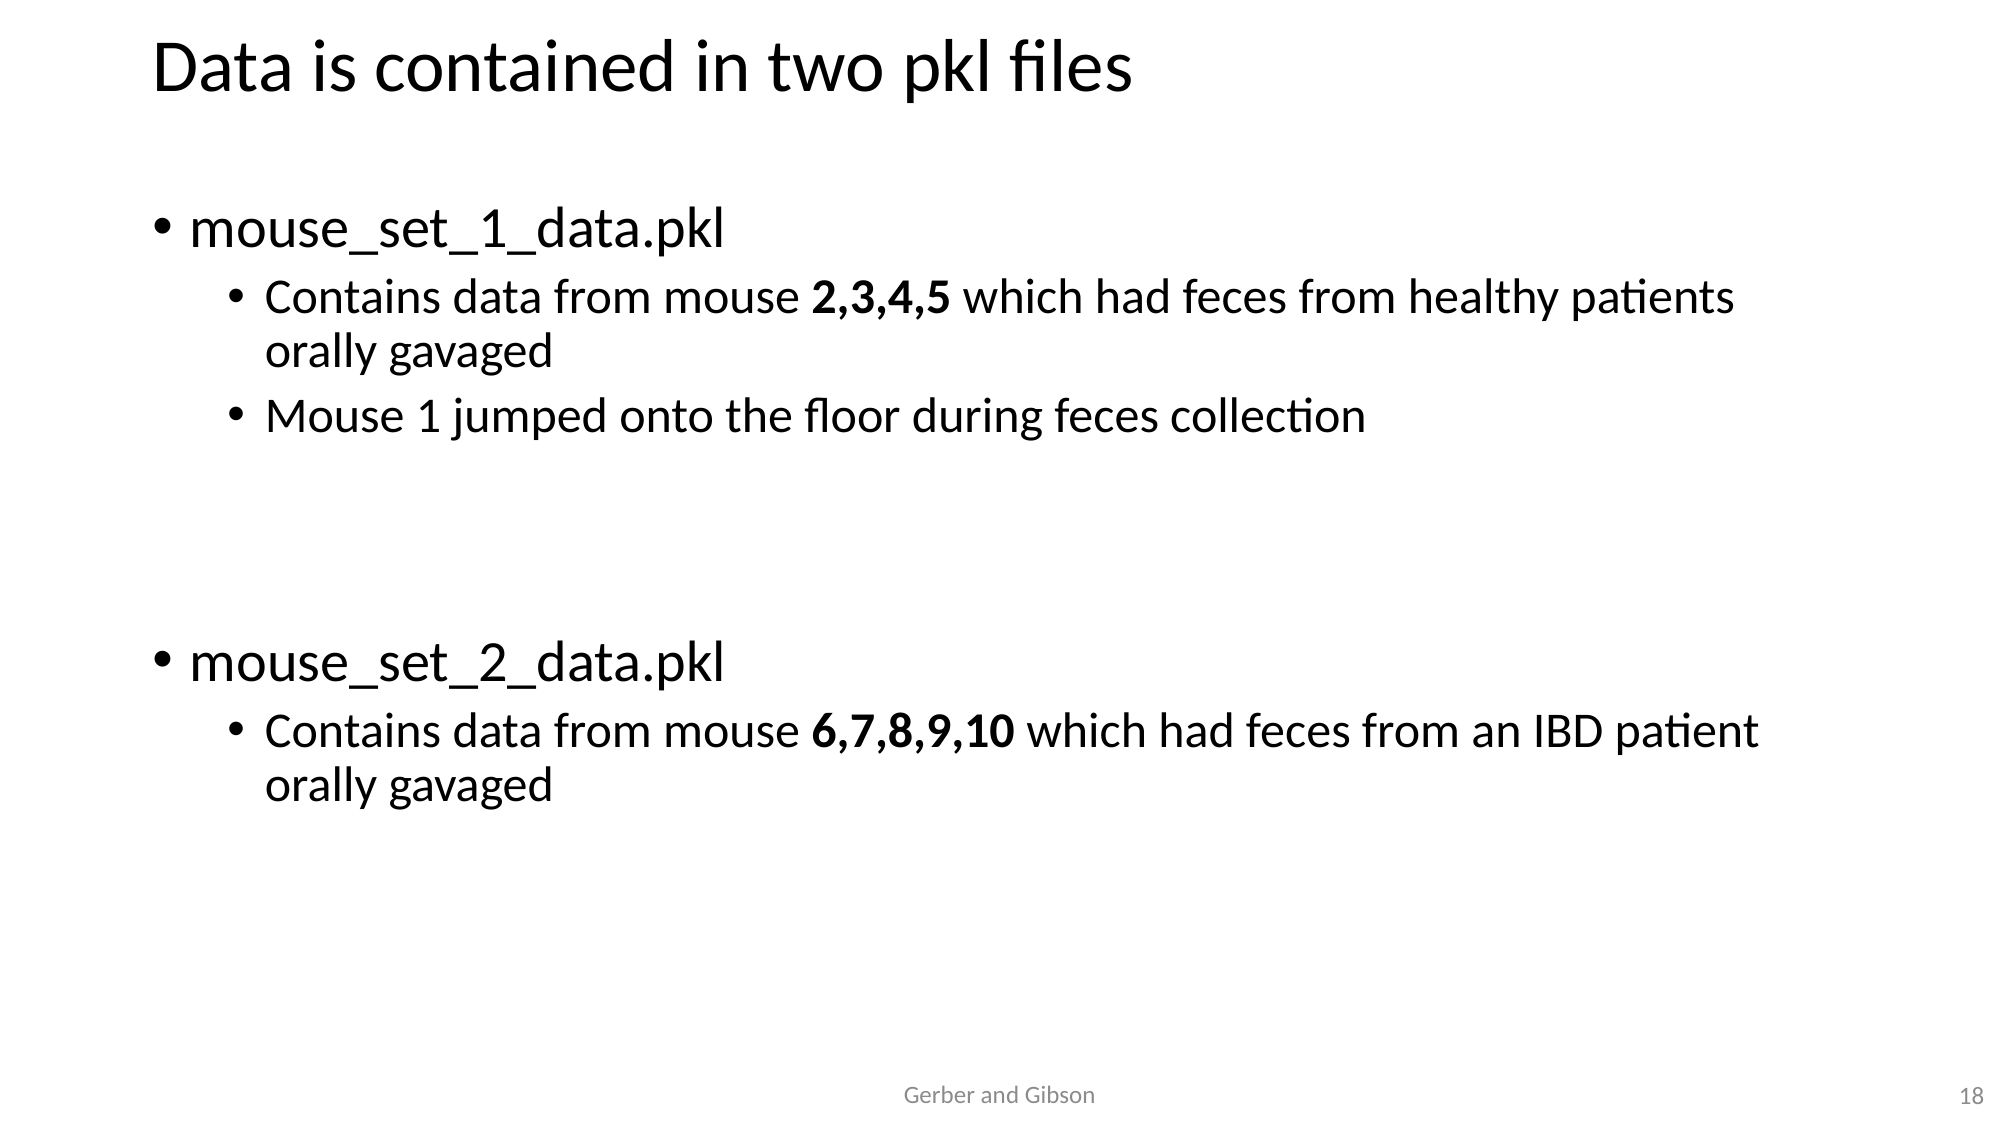

# Data is contained in two pkl files
mouse_set_1_data.pkl
Contains data from mouse 2,3,4,5 which had feces from healthy patients orally gavaged
Mouse 1 jumped onto the floor during feces collection

mouse_set_2_data.pkl
Contains data from mouse 6,7,8,9,10 which had feces from an IBD patient orally gavaged

Gerber and Gibson
18